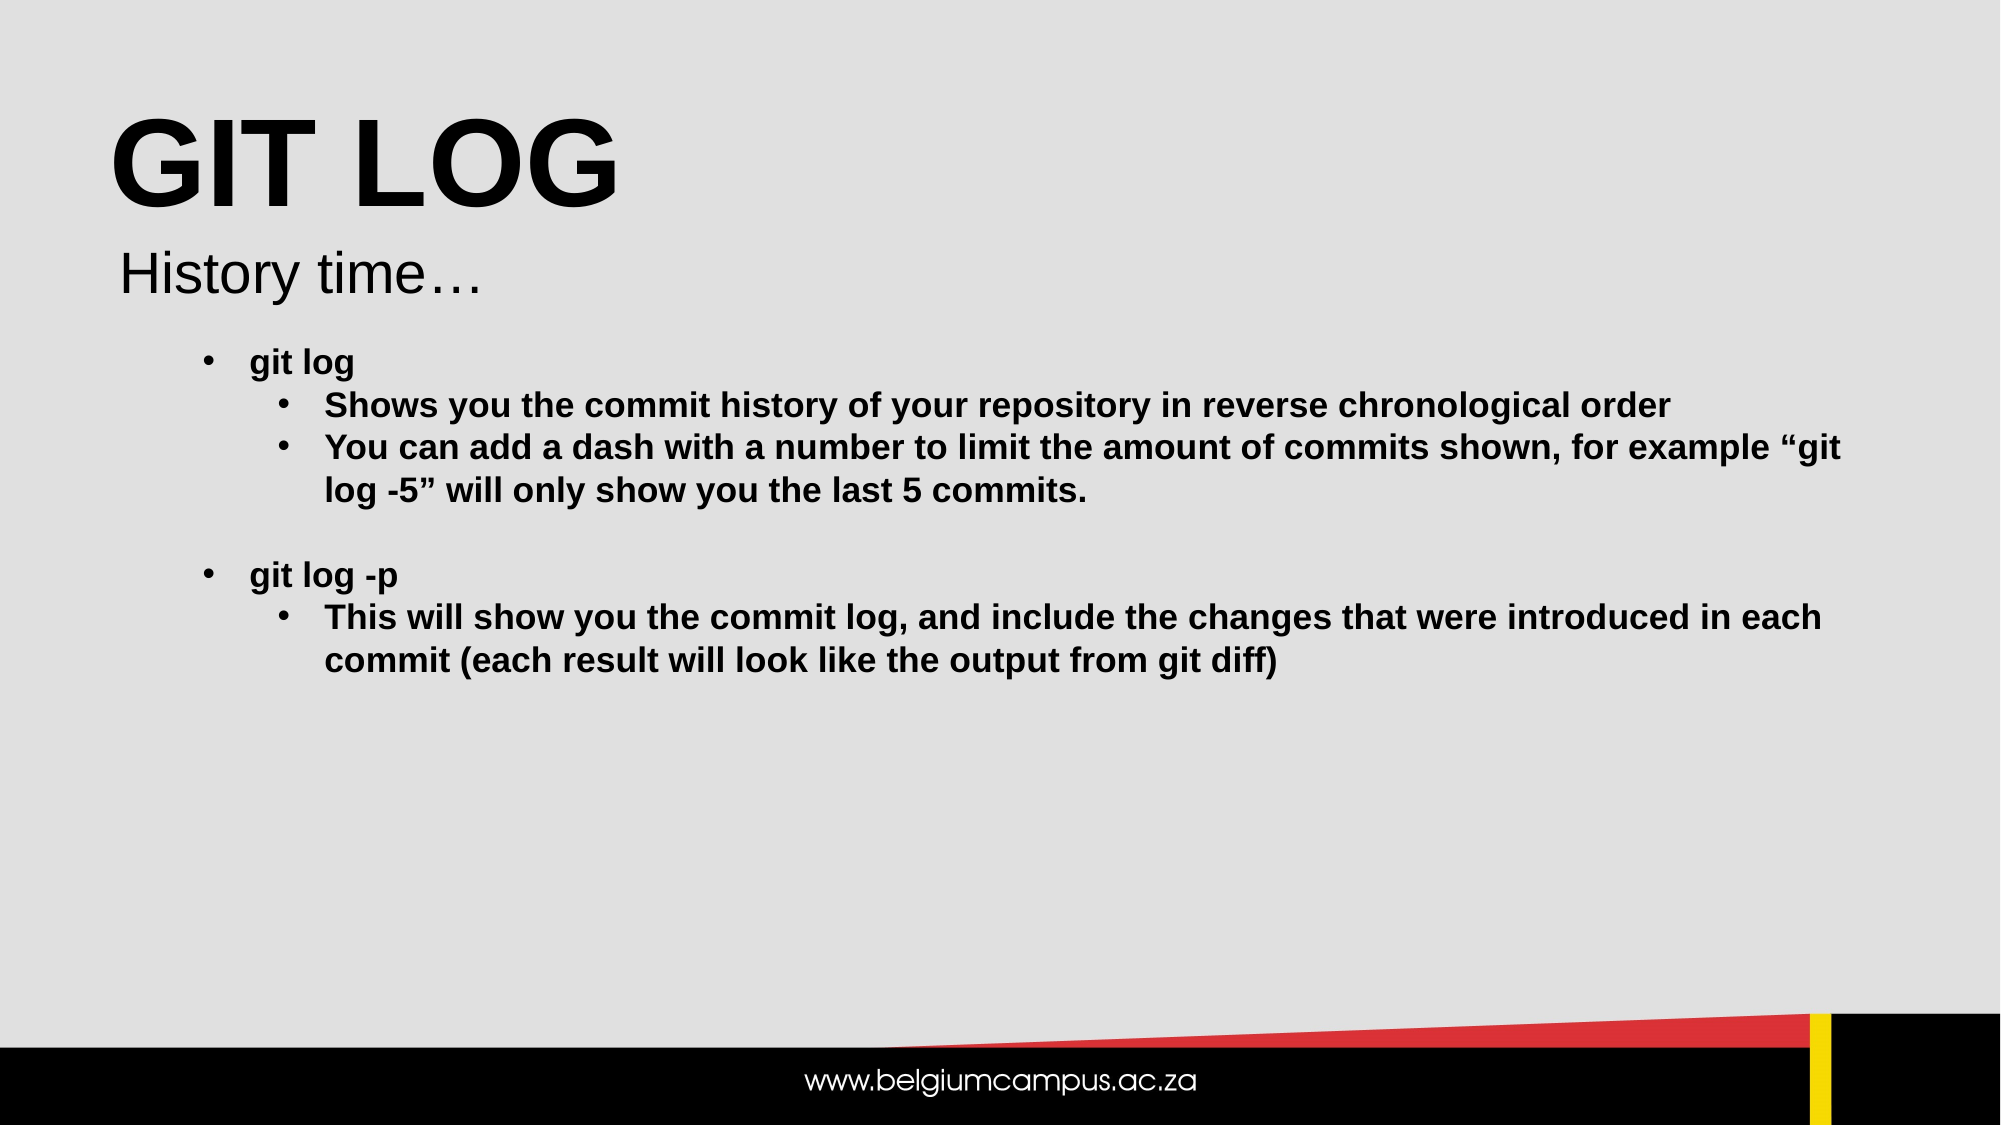

# GIT LOG
History time…
git log
Shows you the commit history of your repository in reverse chronological order
You can add a dash with a number to limit the amount of commits shown, for example “git log -5” will only show you the last 5 commits.

git log -p
This will show you the commit log, and include the changes that were introduced in each commit (each result will look like the output from git diff)